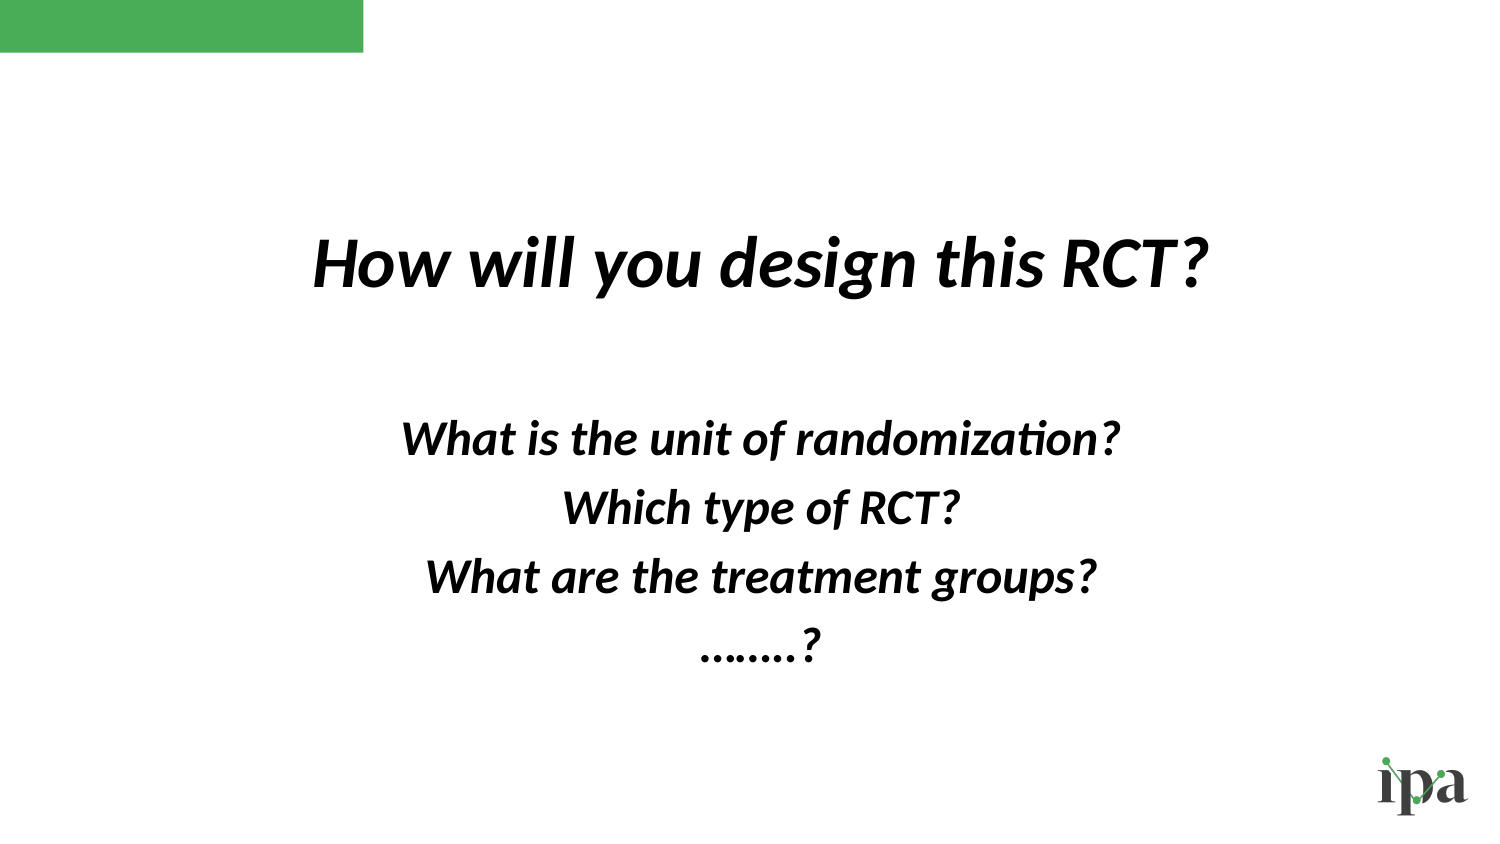

How will you design this RCT?

What is the unit of randomization?
Which type of RCT?
What are the treatment groups?
……..?